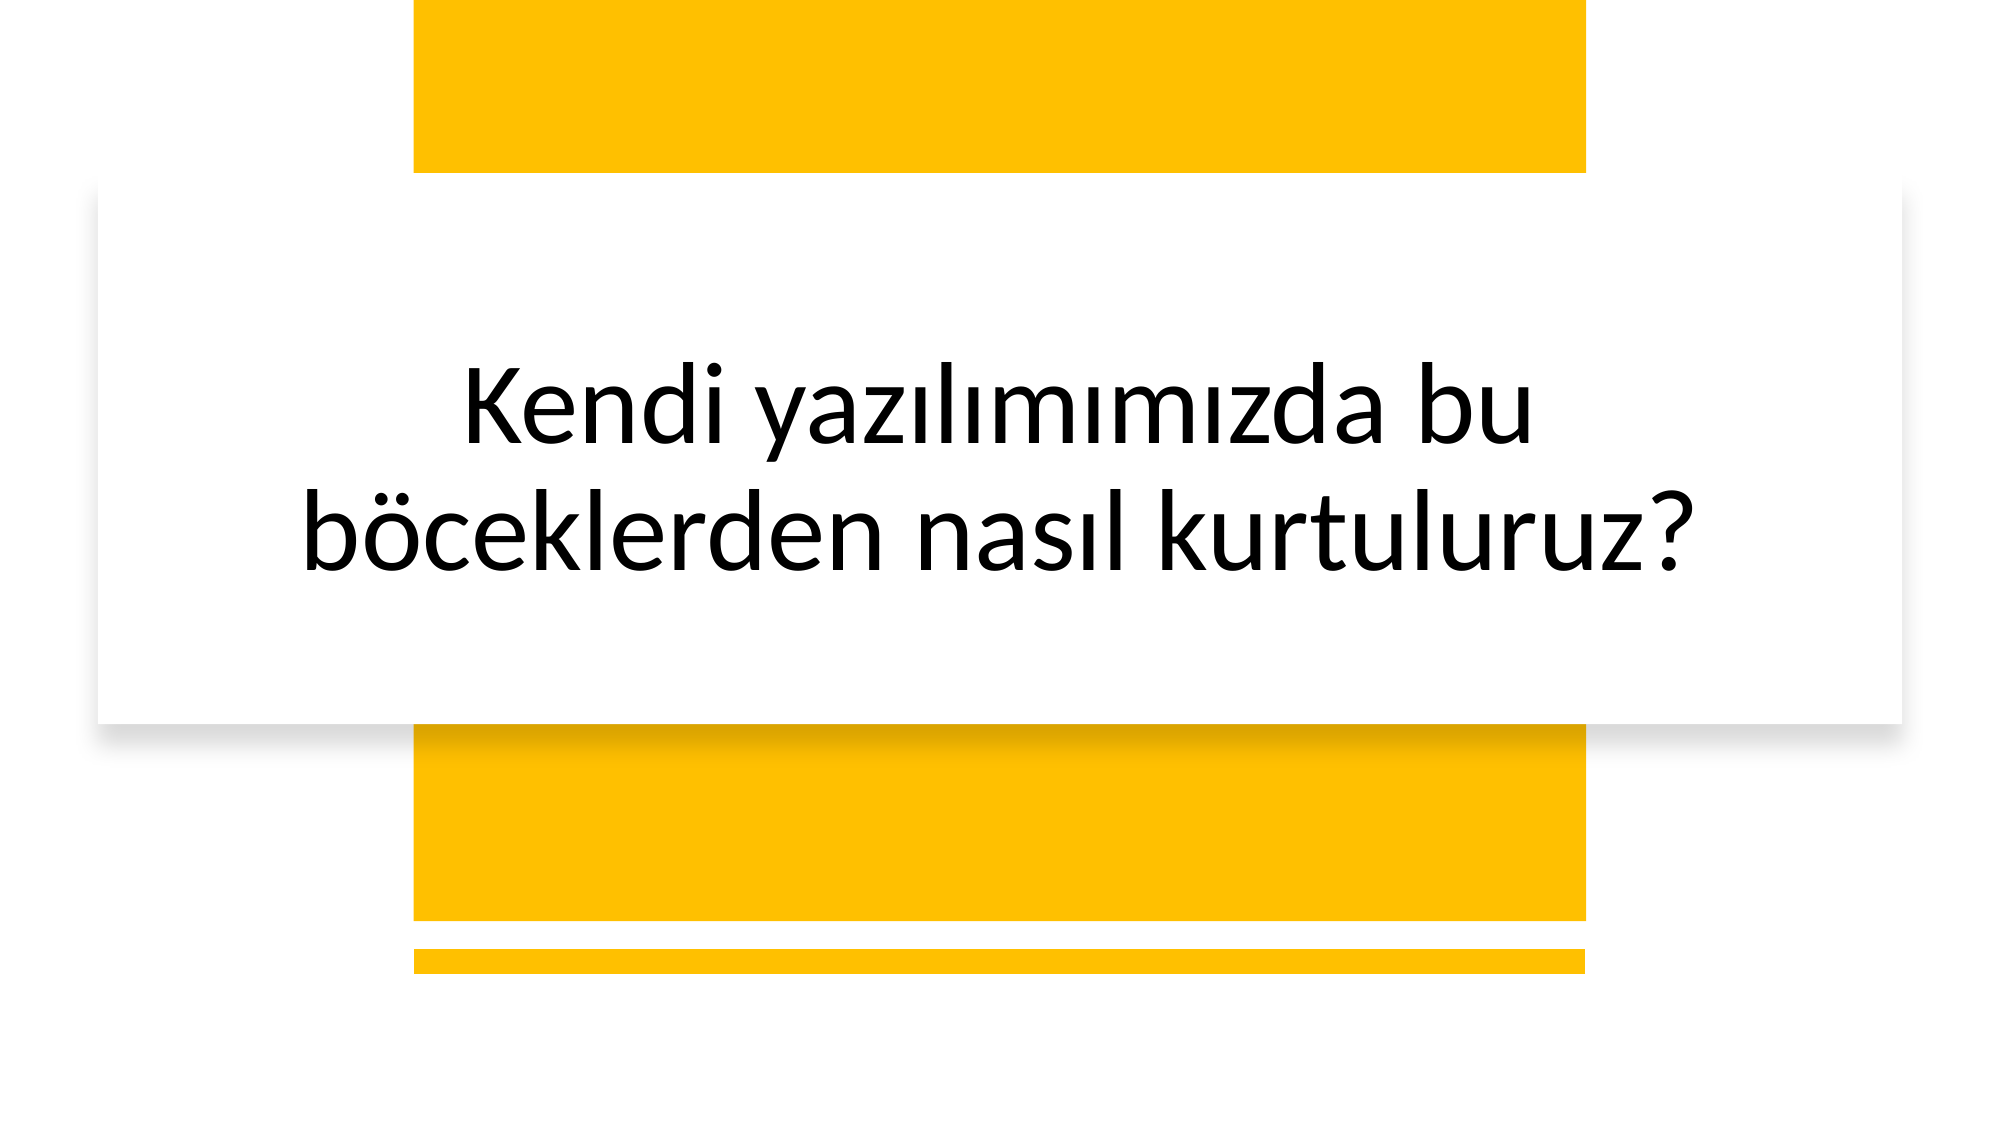

# Kendi yazılımımızda bu böceklerden nasıl kurtuluruz?